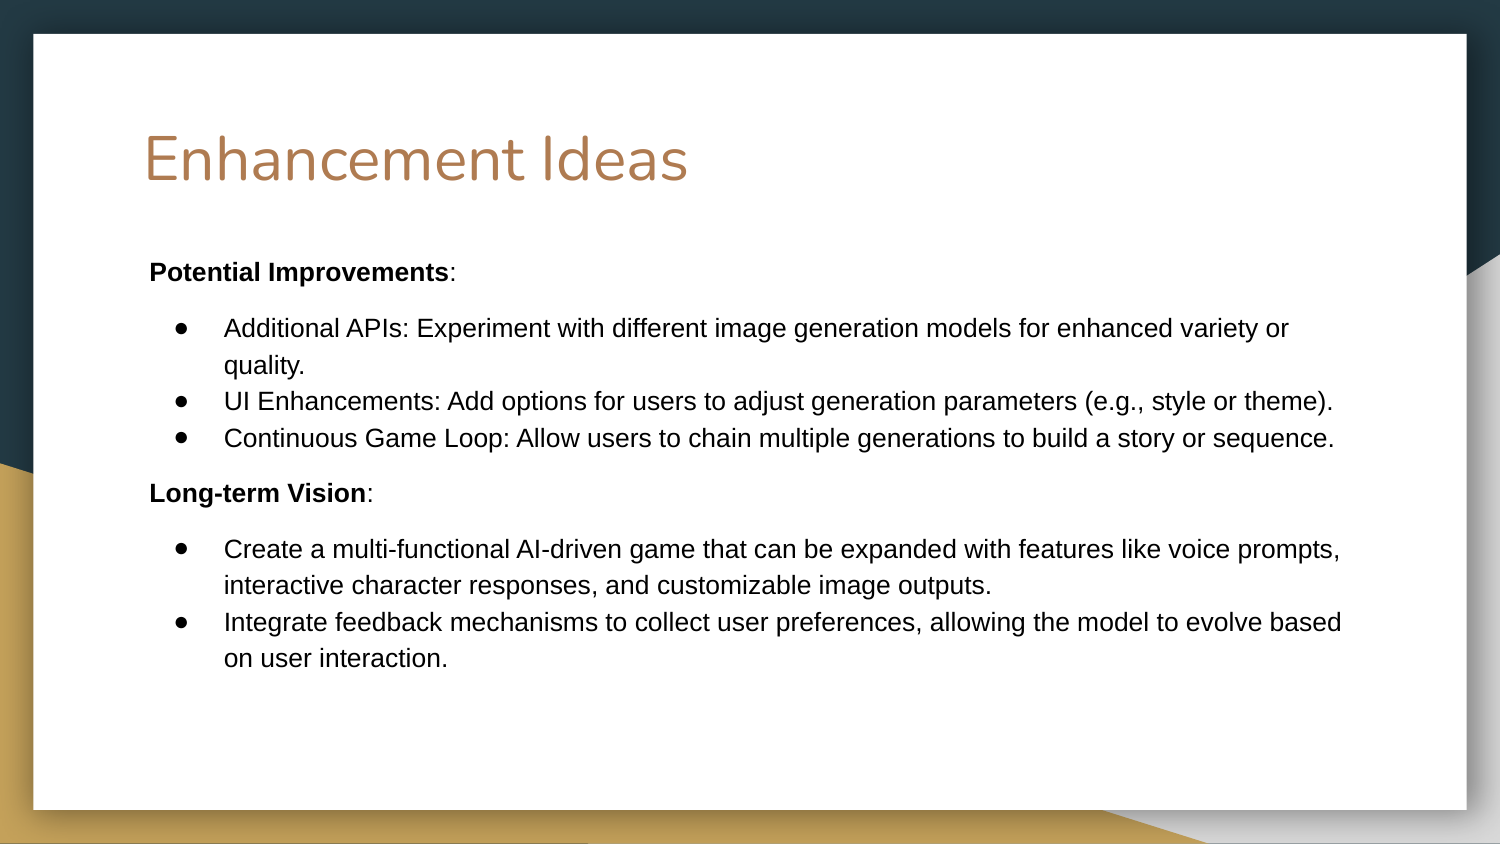

# Enhancement Ideas
Potential Improvements:
Additional APIs: Experiment with different image generation models for enhanced variety or quality.
UI Enhancements: Add options for users to adjust generation parameters (e.g., style or theme).
Continuous Game Loop: Allow users to chain multiple generations to build a story or sequence.
Long-term Vision:
Create a multi-functional AI-driven game that can be expanded with features like voice prompts, interactive character responses, and customizable image outputs.
Integrate feedback mechanisms to collect user preferences, allowing the model to evolve based on user interaction.